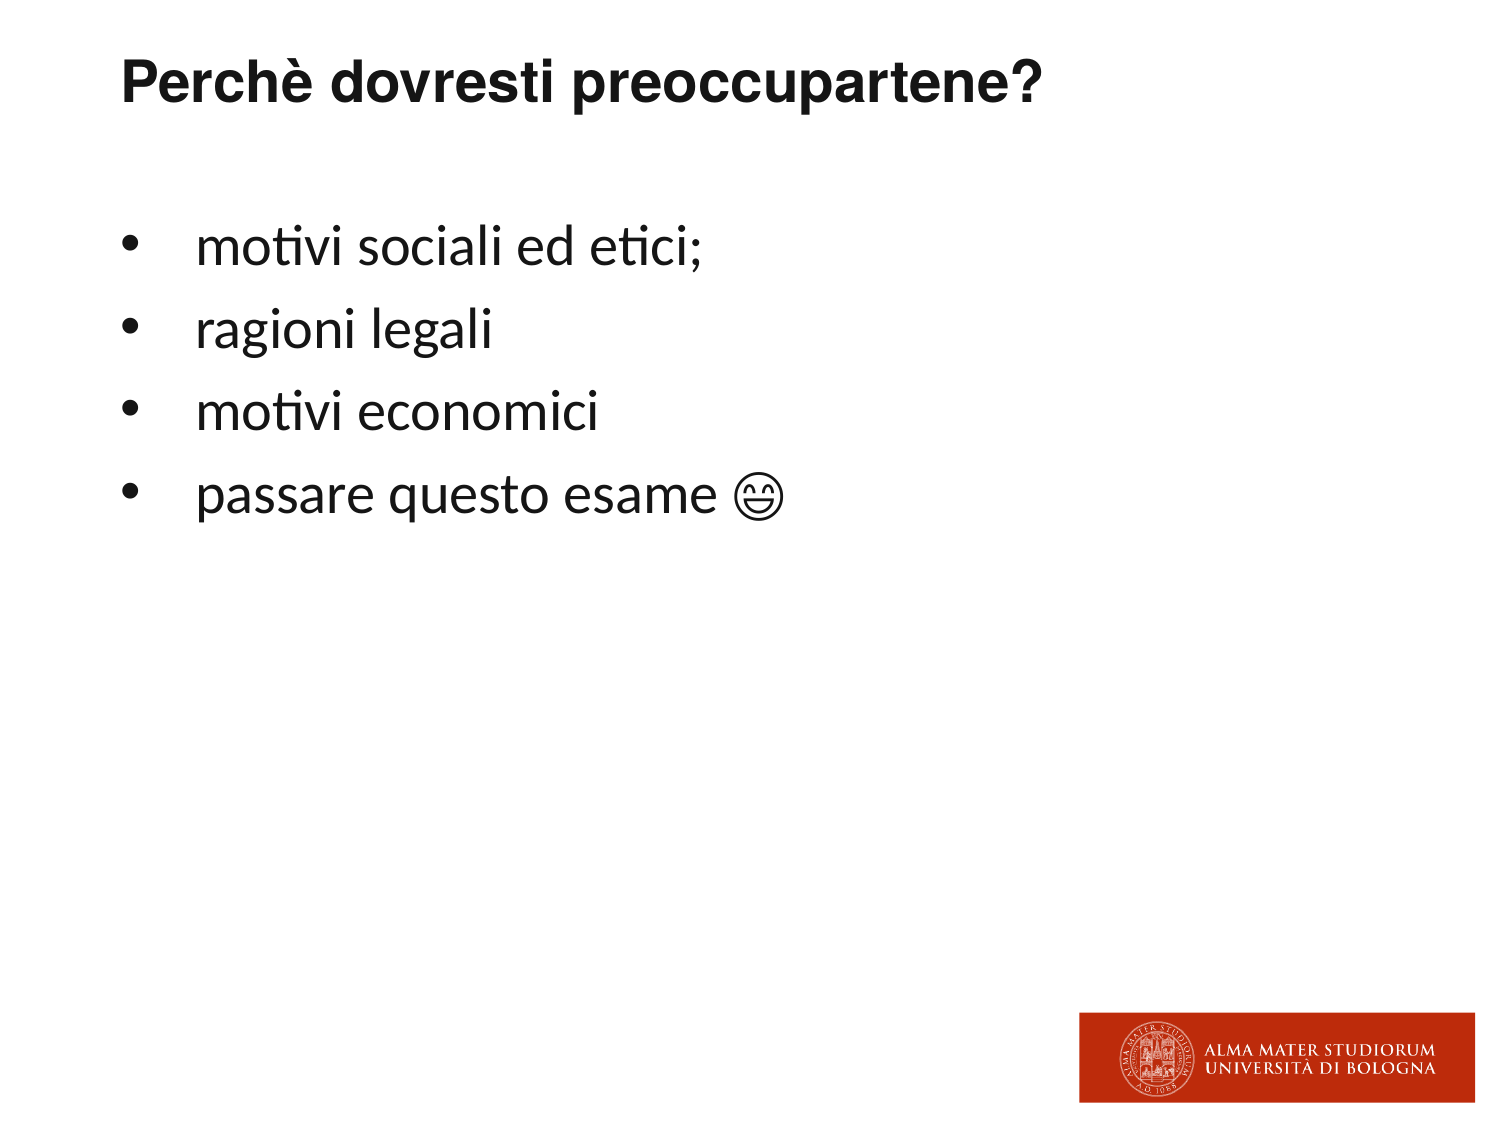

# Perchè dovresti preoccupartene?
motivi sociali ed etici;
ragioni legali
motivi economici
passare questo esame 😄